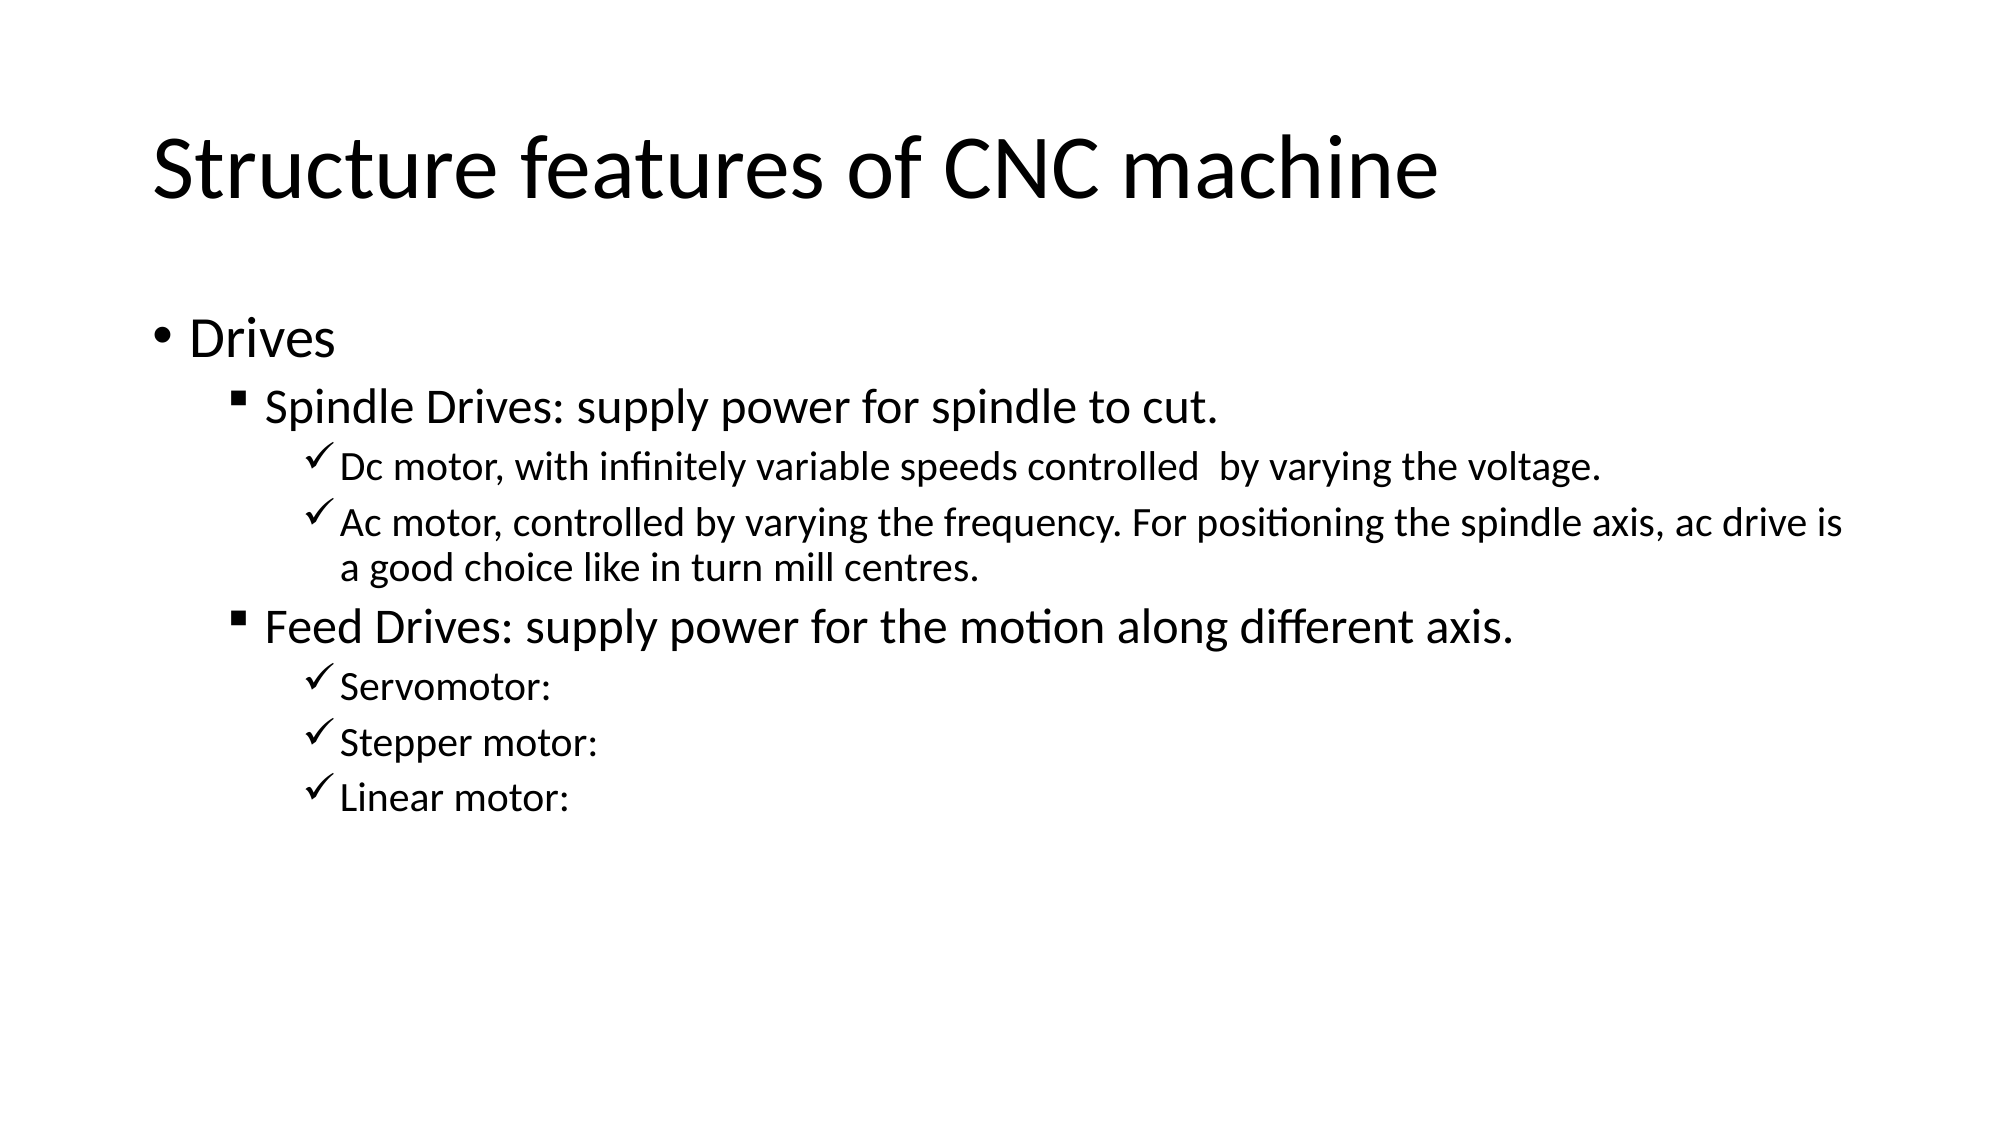

# Structure features of CNC machine
Drives
Spindle Drives: supply power for spindle to cut.
Dc motor, with infinitely variable speeds controlled  by varying the voltage.
Ac motor, controlled by varying the frequency. For positioning the spindle axis, ac drive is a good choice like in turn mill centres.
Feed Drives: supply power for the motion along different axis.
Servomotor:
Stepper motor:
Linear motor: